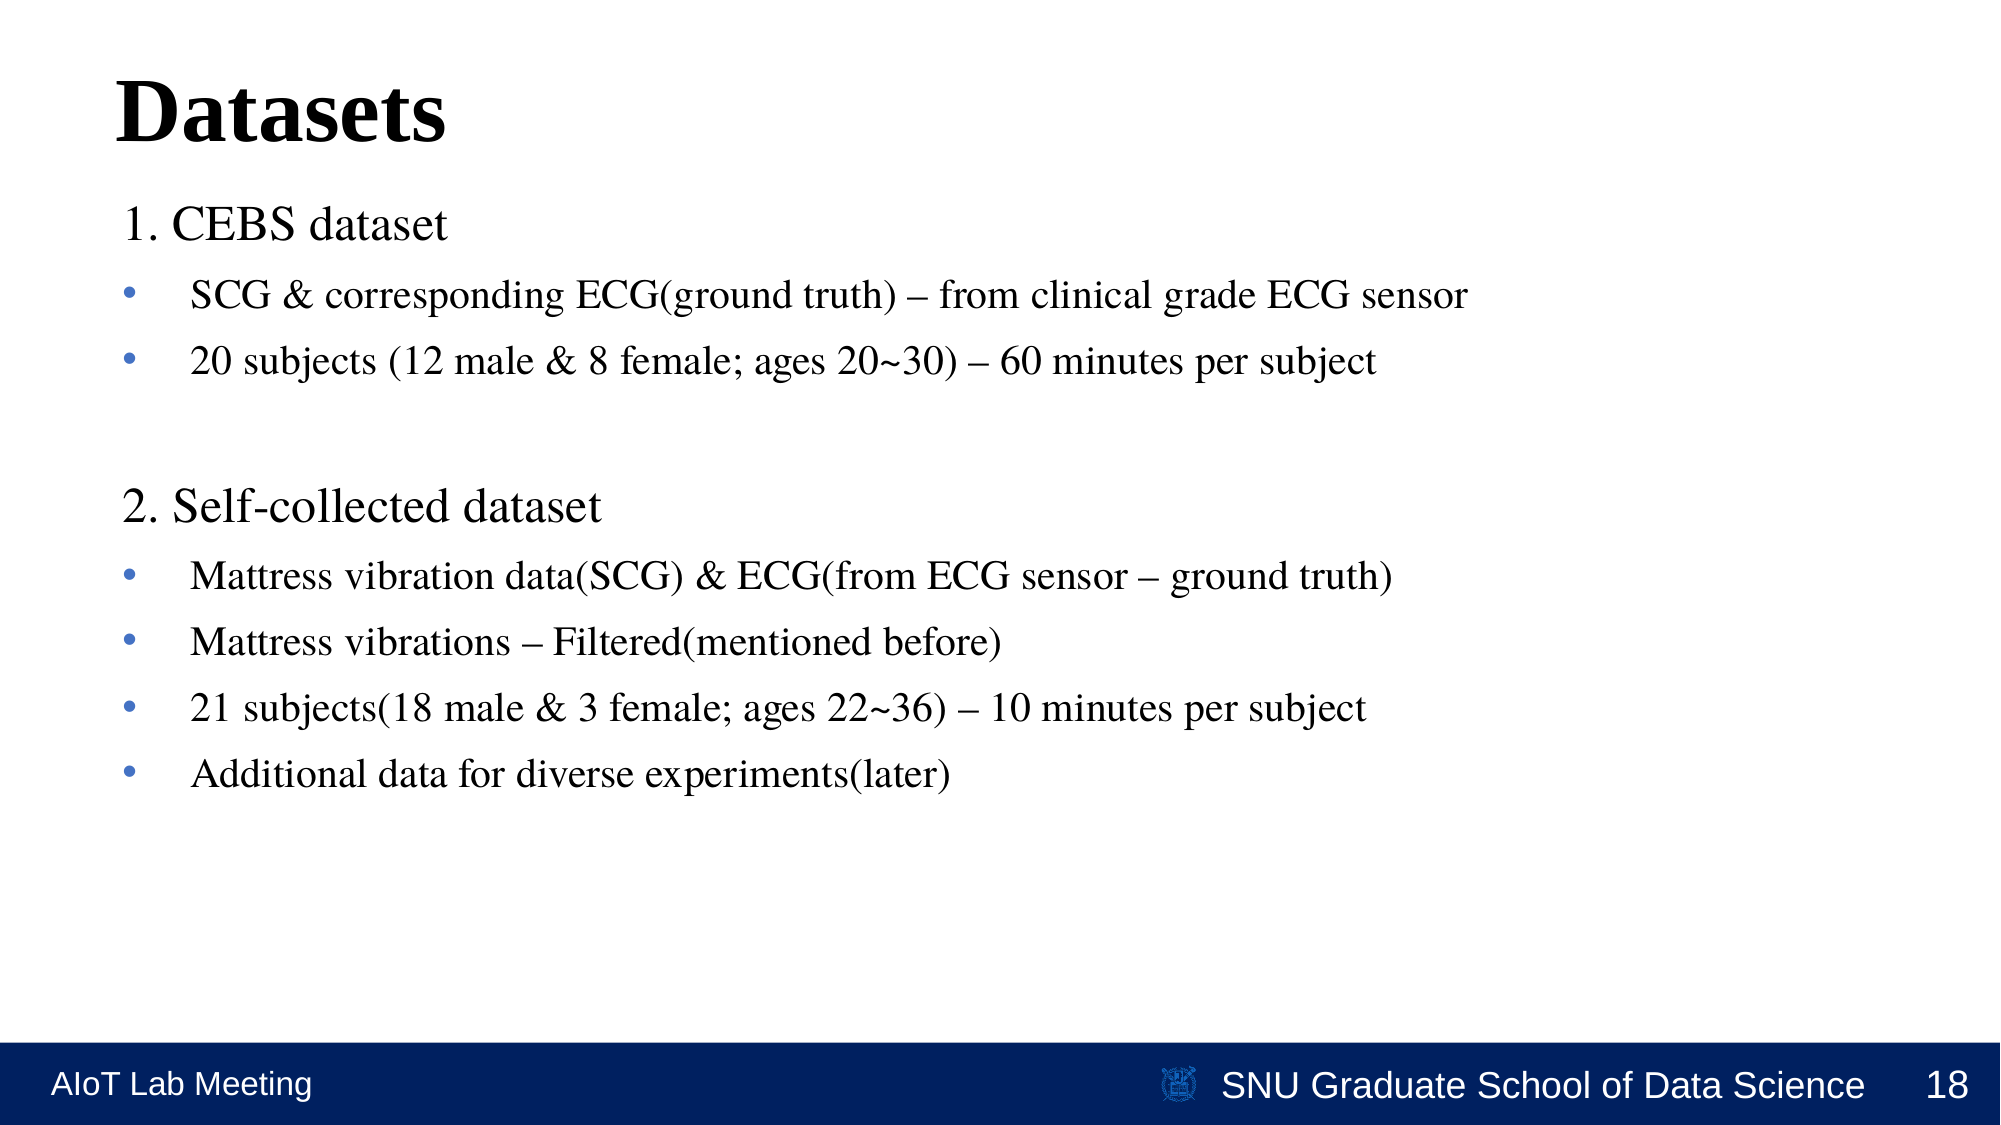

# Datasets
1. CEBS dataset
SCG & corresponding ECG(ground truth) – from clinical grade ECG sensor
20 subjects (12 male & 8 female; ages 20~30) – 60 minutes per subject

2. Self-collected dataset
Mattress vibration data(SCG) & ECG(from ECG sensor – ground truth)
Mattress vibrations – Filtered(mentioned before)
21 subjects(18 male & 3 female; ages 22~36) – 10 minutes per subject
Additional data for diverse experiments(later)
AIoT Lab Meeting